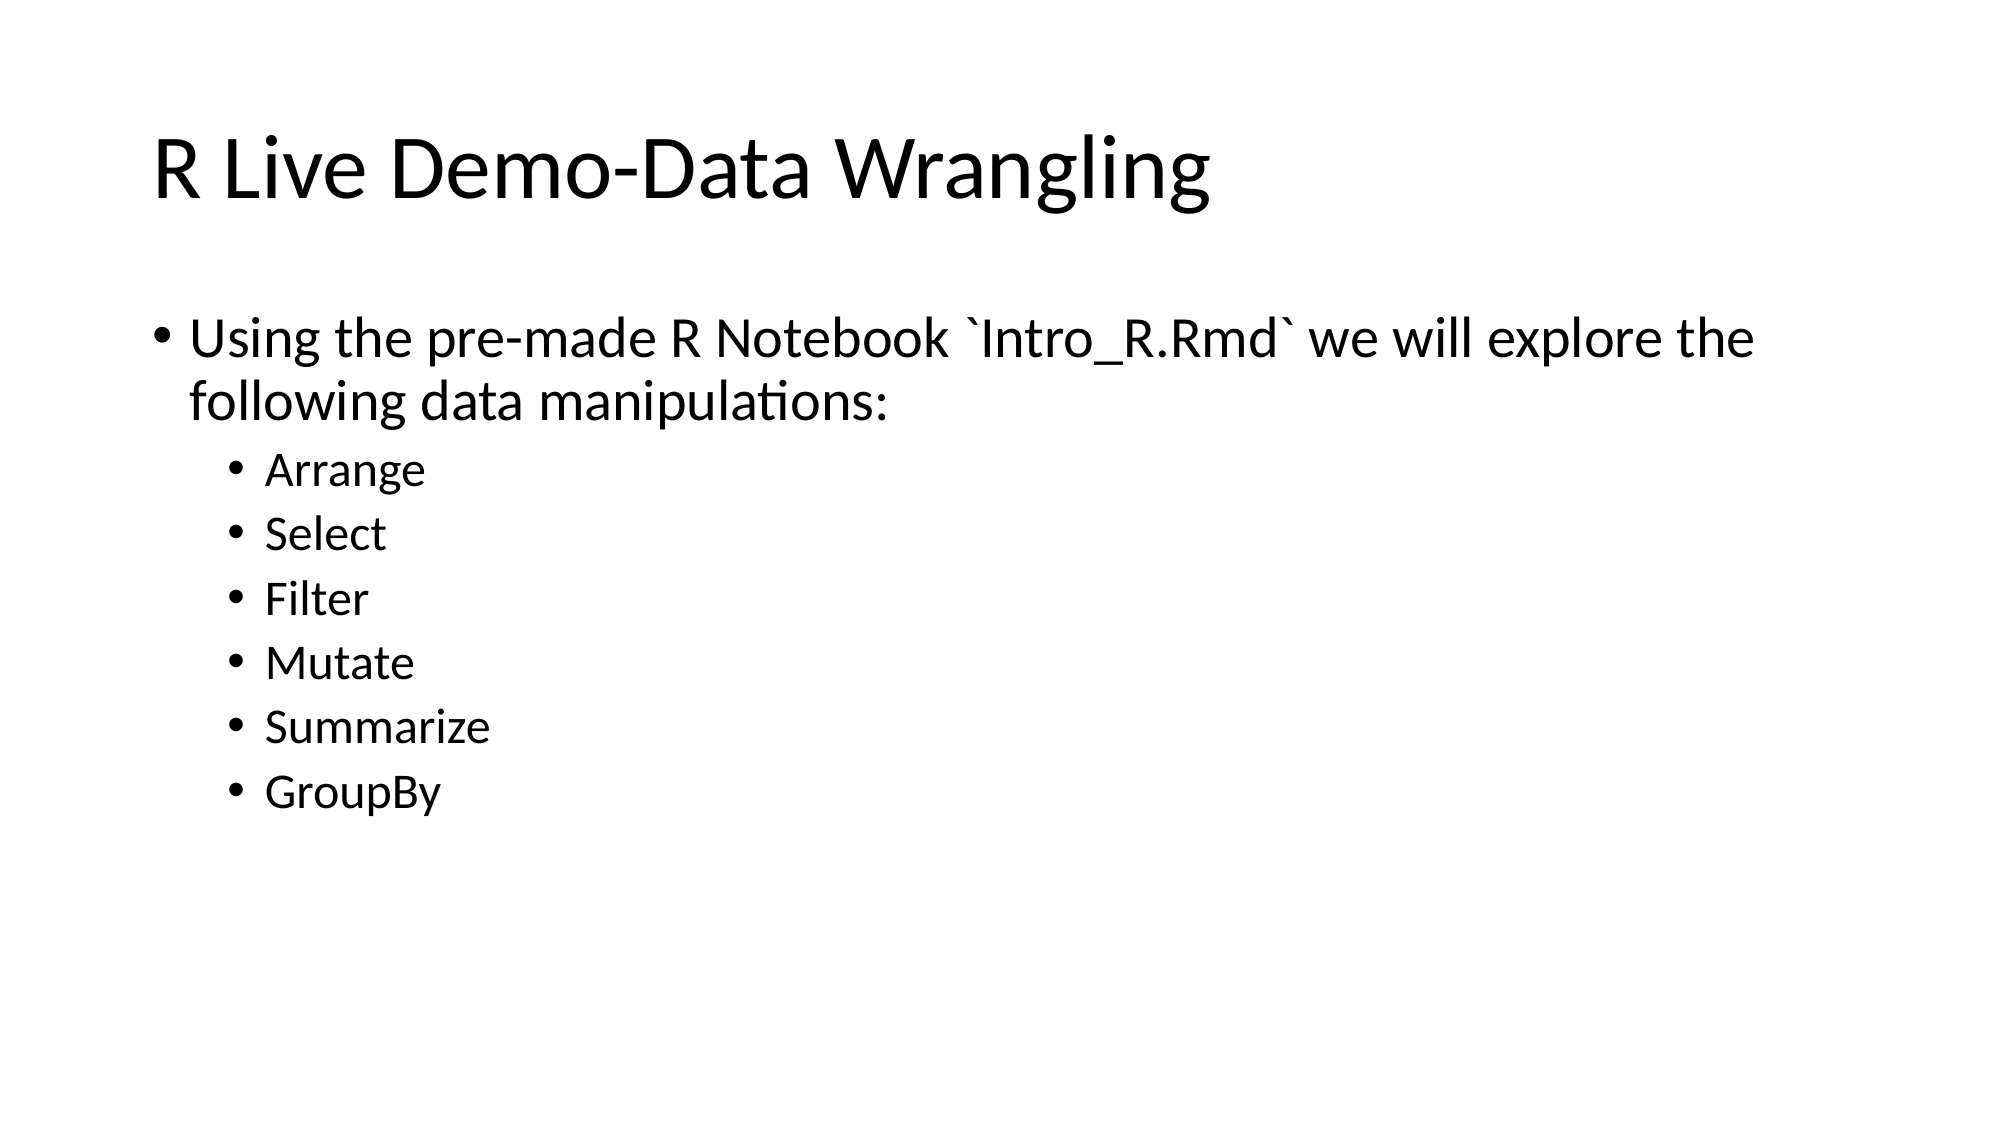

# R Live Demo-Data Wrangling
Using the pre-made R Notebook `Intro_R.Rmd` we will explore the following data manipulations:
Arrange
Select
Filter
Mutate
Summarize
GroupBy